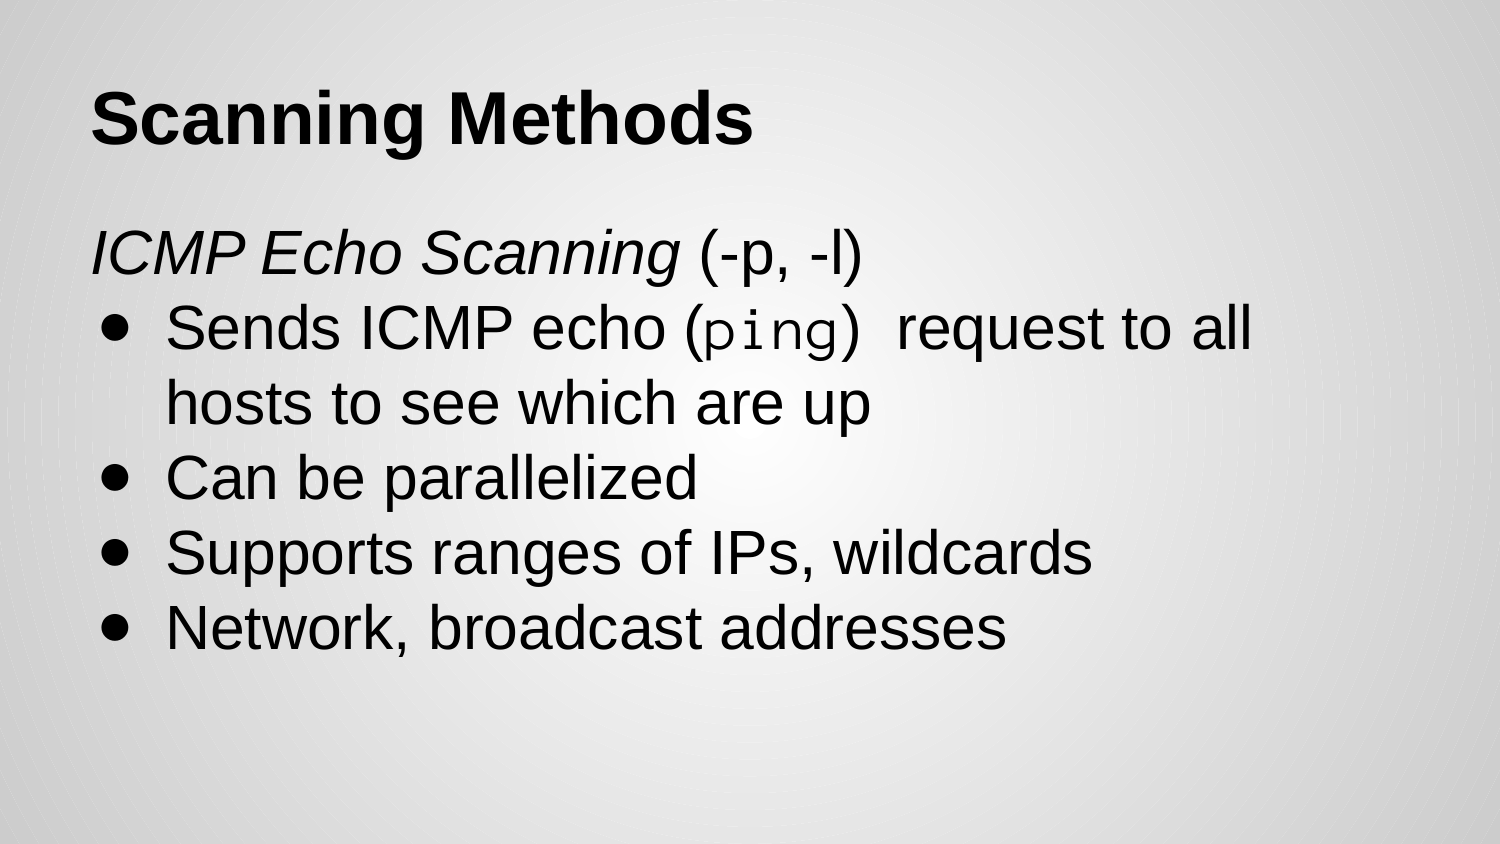

# Scanning Methods
ICMP Echo Scanning (-p, -l)
Sends ICMP echo (ping)  request to all hosts to see which are up
Can be parallelized
Supports ranges of IPs, wildcards
Network, broadcast addresses